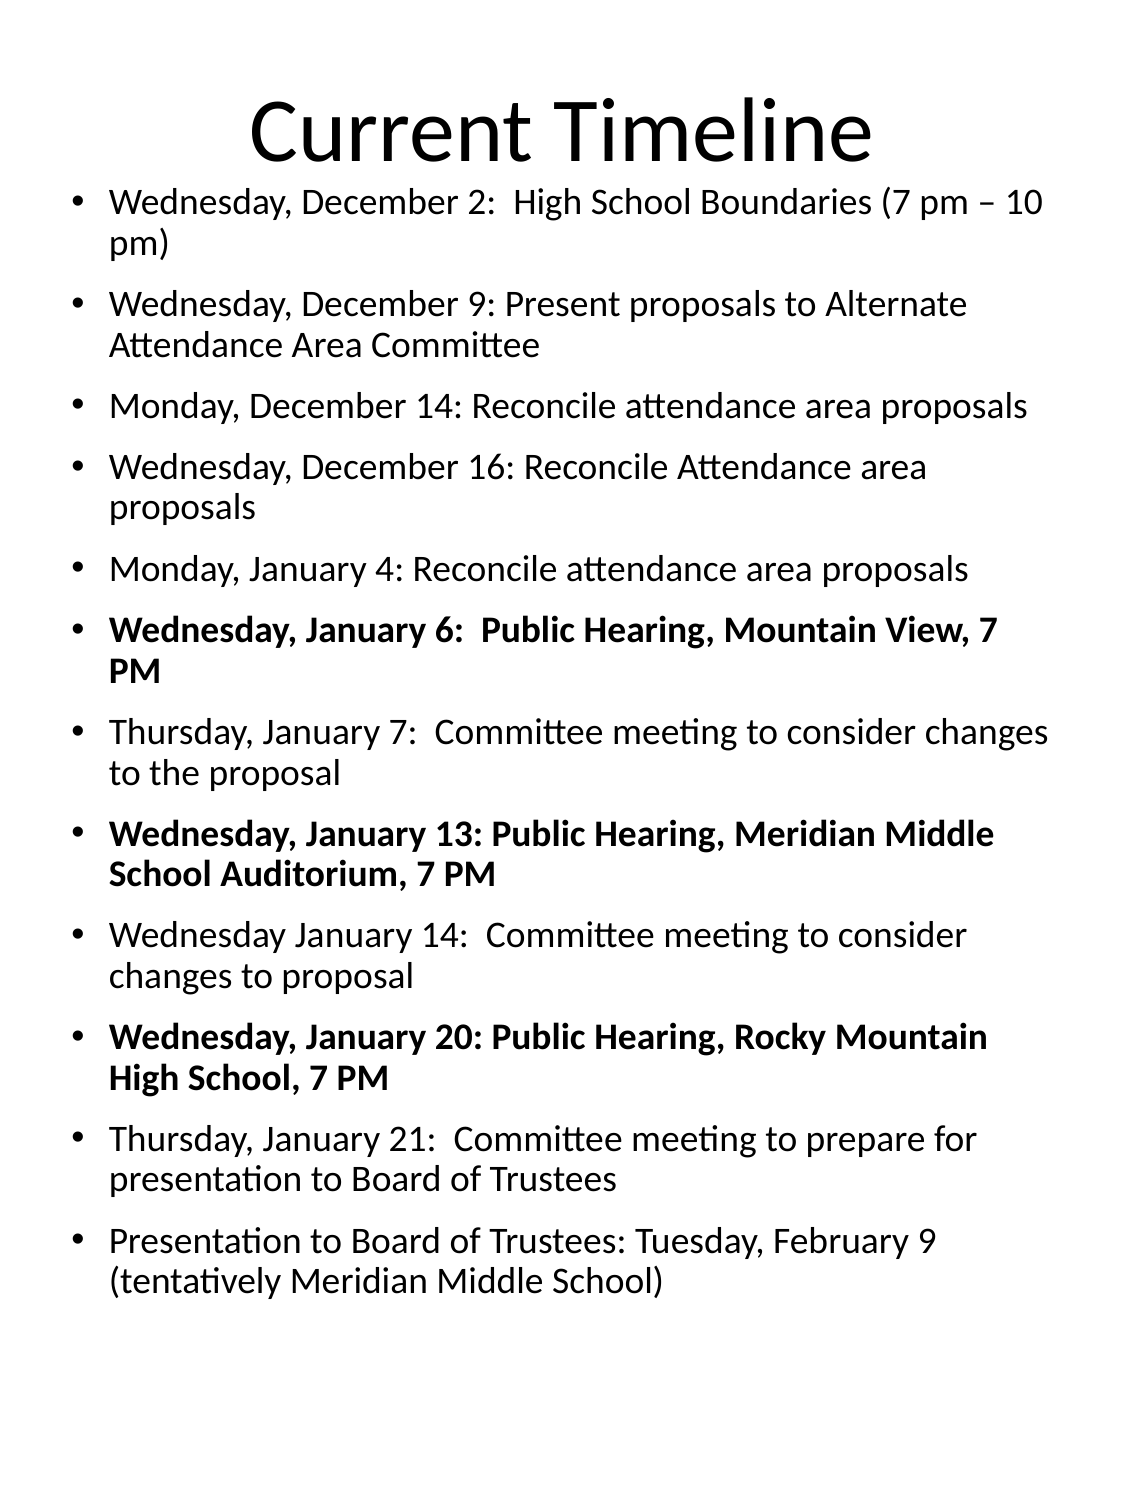

# Current Timeline
Wednesday, December 2:  High School Boundaries (7 pm – 10 pm)
Wednesday, December 9: Present proposals to Alternate Attendance Area Committee
Monday, December 14: Reconcile attendance area proposals
Wednesday, December 16: Reconcile Attendance area proposals
Monday, January 4: Reconcile attendance area proposals
Wednesday, January 6:  Public Hearing, Mountain View, 7 PM
Thursday, January 7:  Committee meeting to consider changes to the proposal
Wednesday, January 13: Public Hearing, Meridian Middle School Auditorium, 7 PM
Wednesday January 14:  Committee meeting to consider changes to proposal
Wednesday, January 20: Public Hearing, Rocky Mountain High School, 7 PM
Thursday, January 21:  Committee meeting to prepare for presentation to Board of Trustees
Presentation to Board of Trustees: Tuesday, February 9 (tentatively Meridian Middle School)